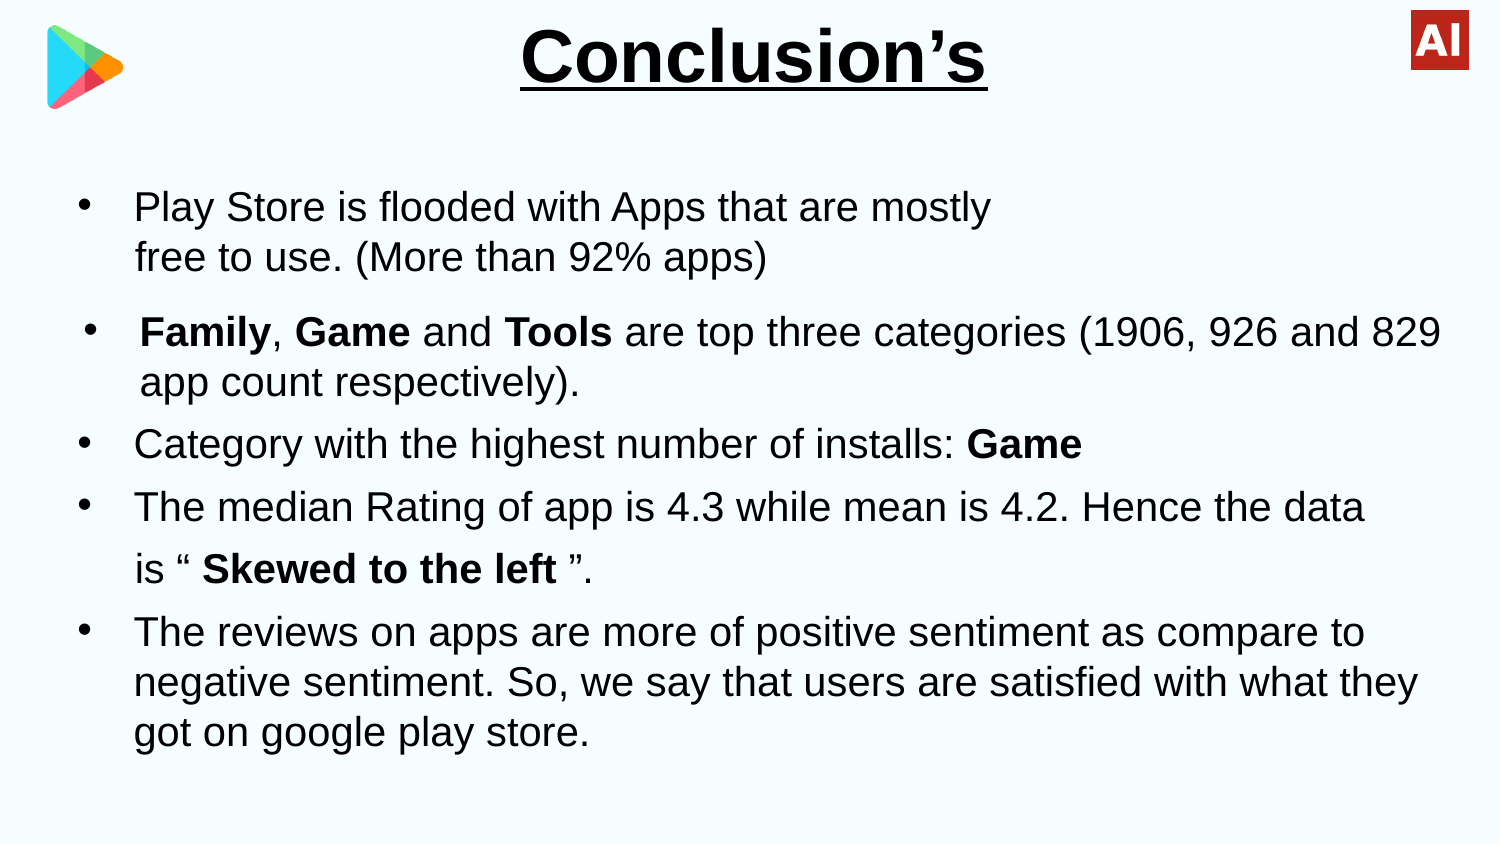

Conclusion’s

Play Store is flooded with Apps that are mostly
     free to use. (More than 92% apps)
Family, Game and Tools are top three categories (1906, 926 and 829 app count respectively).
Category with the highest number of installs: Game
The median Rating of app is 4.3 while mean is 4.2. Hence the data
     is “ Skewed to the left ”.
The reviews on apps are more of positive sentiment as compare to negative sentiment. So, we say that users are satisfied with what they got on google play store.